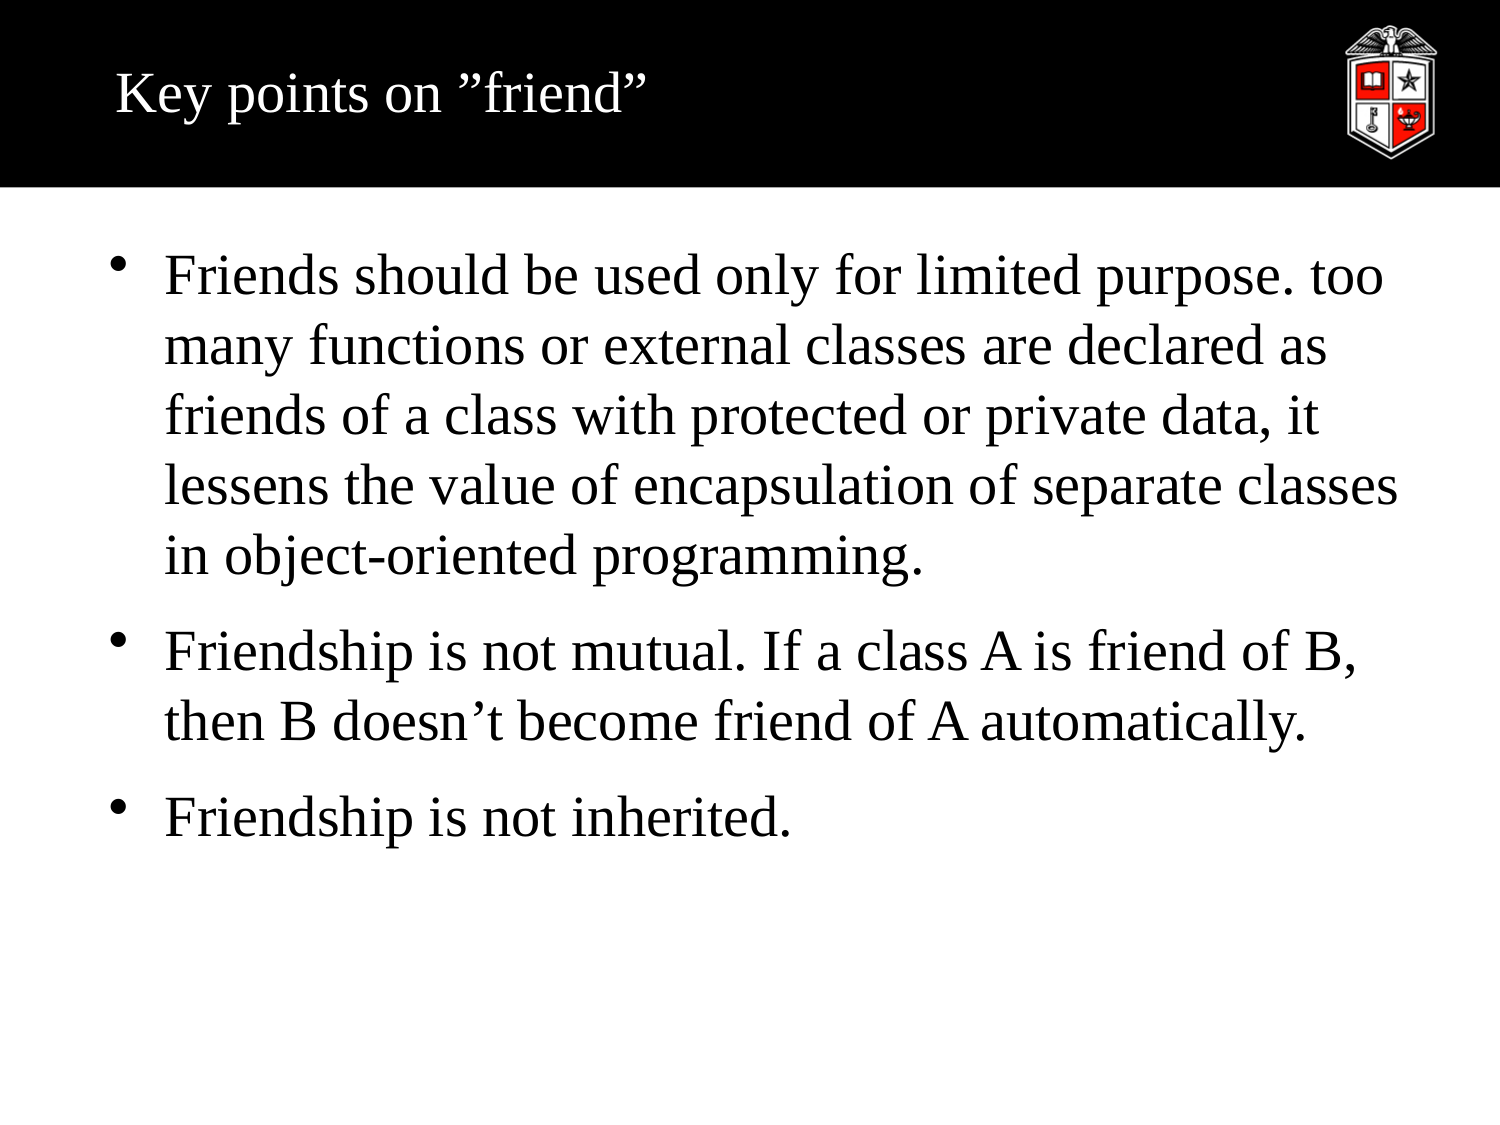

# Key points on ”friend”
Friends should be used only for limited purpose. too many functions or external classes are declared as friends of a class with protected or private data, it lessens the value of encapsulation of separate classes in object-oriented programming.
Friendship is not mutual. If a class A is friend of B, then B doesn’t become friend of A automatically.
Friendship is not inherited.